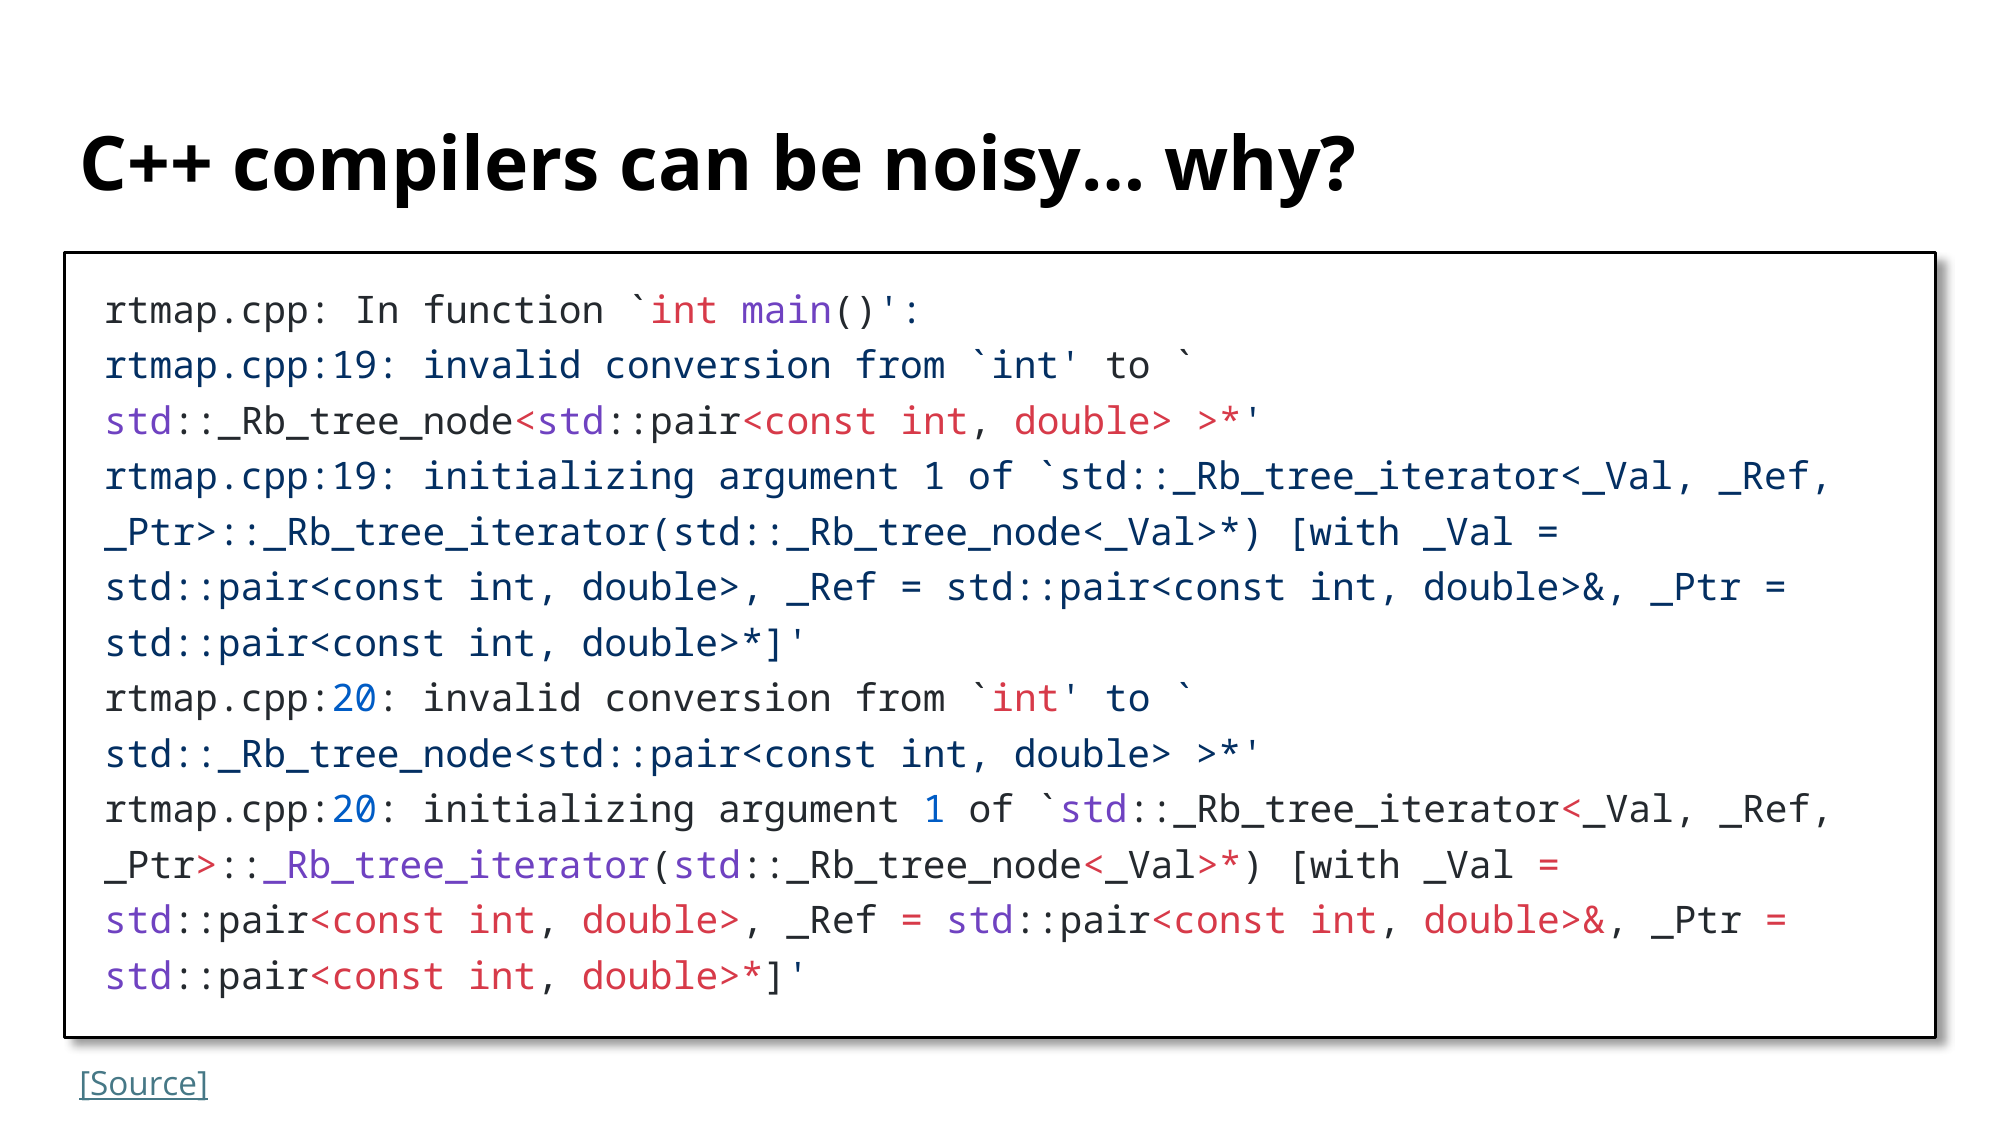

# C++ compilers can be noisy… why?
rtmap.cpp: In function `int main()':
rtmap.cpp:19: invalid conversion from `int' to `
std::_Rb_tree_node<std::pair<const int, double> >*'
rtmap.cpp:19: initializing argument 1 of `std::_Rb_tree_iterator<_Val, _Ref,
_Ptr>::_Rb_tree_iterator(std::_Rb_tree_node<_Val>*) [with _Val =
std::pair<const int, double>, _Ref = std::pair<const int, double>&, _Ptr =
std::pair<const int, double>*]'
rtmap.cpp:20: invalid conversion from `int' to `
std::_Rb_tree_node<std::pair<const int, double> >*'
rtmap.cpp:20: initializing argument 1 of `std::_Rb_tree_iterator<_Val, _Ref,
_Ptr>::_Rb_tree_iterator(std::_Rb_tree_node<_Val>*) [with _Val =
std::pair<const int, double>, _Ref = std::pair<const int, double>&, _Ptr =
std::pair<const int, double>*]'
[Source]